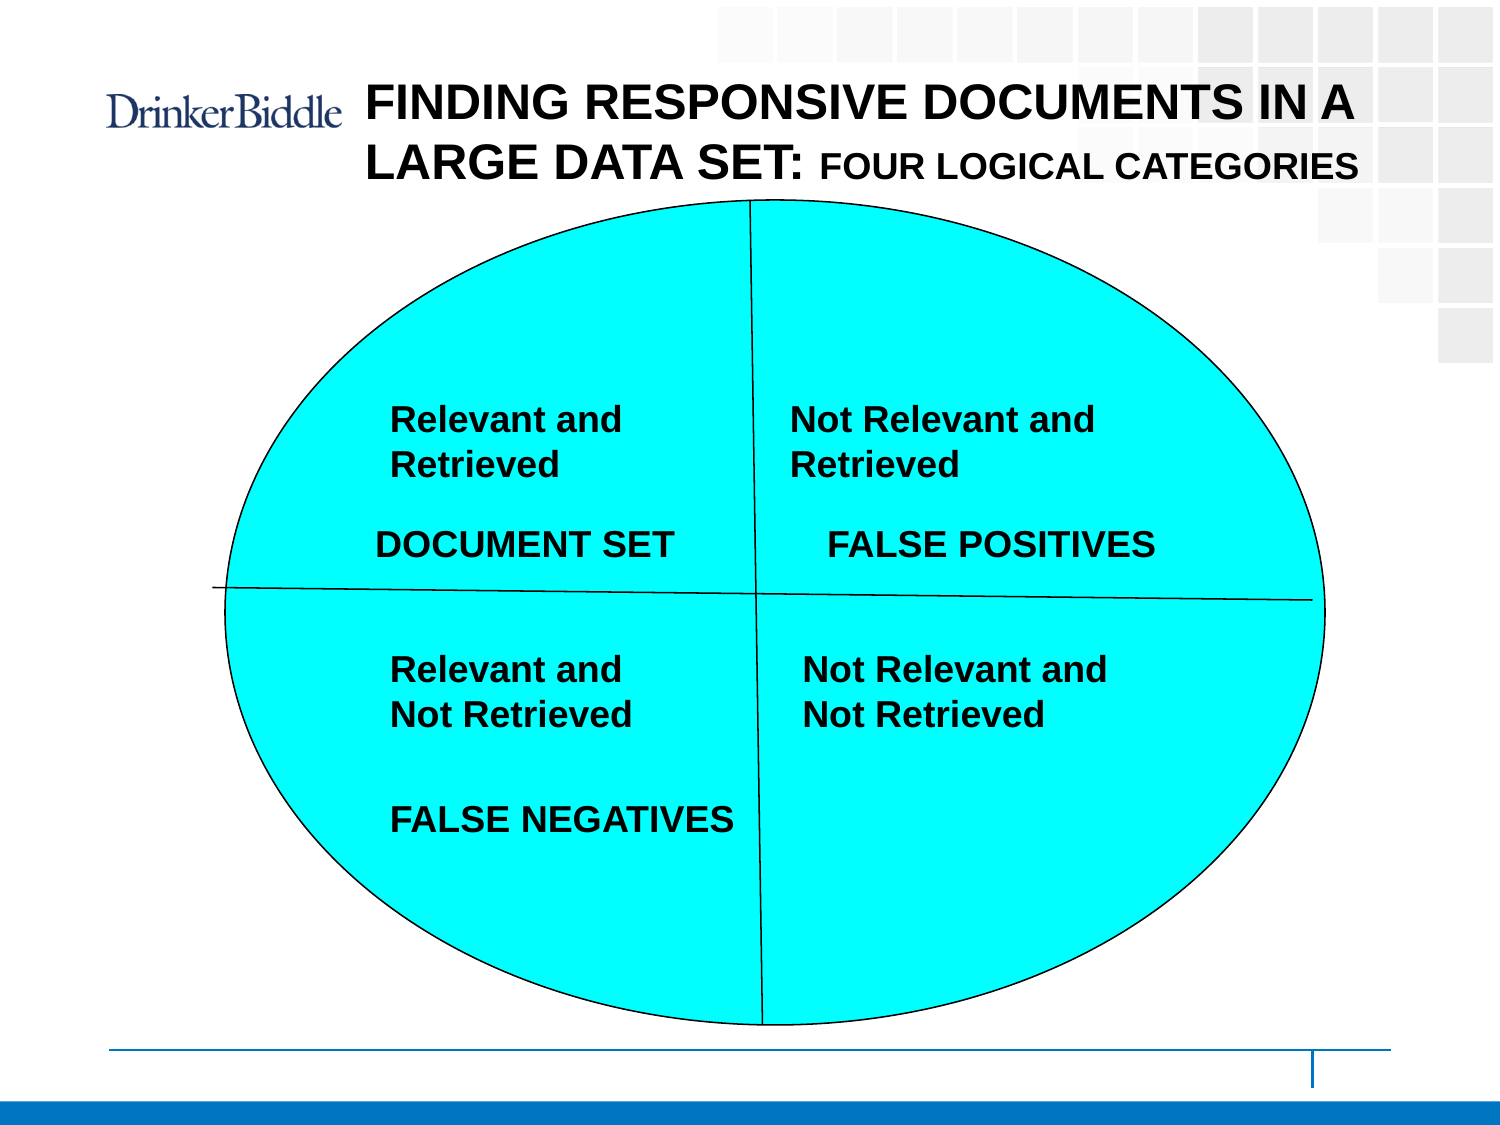

FINDING RESPONSIVE DOCUMENTS IN A LARGE DATA SET: FOUR LOGICAL CATEGORIES

Relevant and Retrieved

Not Relevant and Retrieved
 DOCUMENT SET
FALSE POSITIVES

Relevant and Not Retrieved
Not Relevant and Not Retrieved

FALSE NEGATIVES